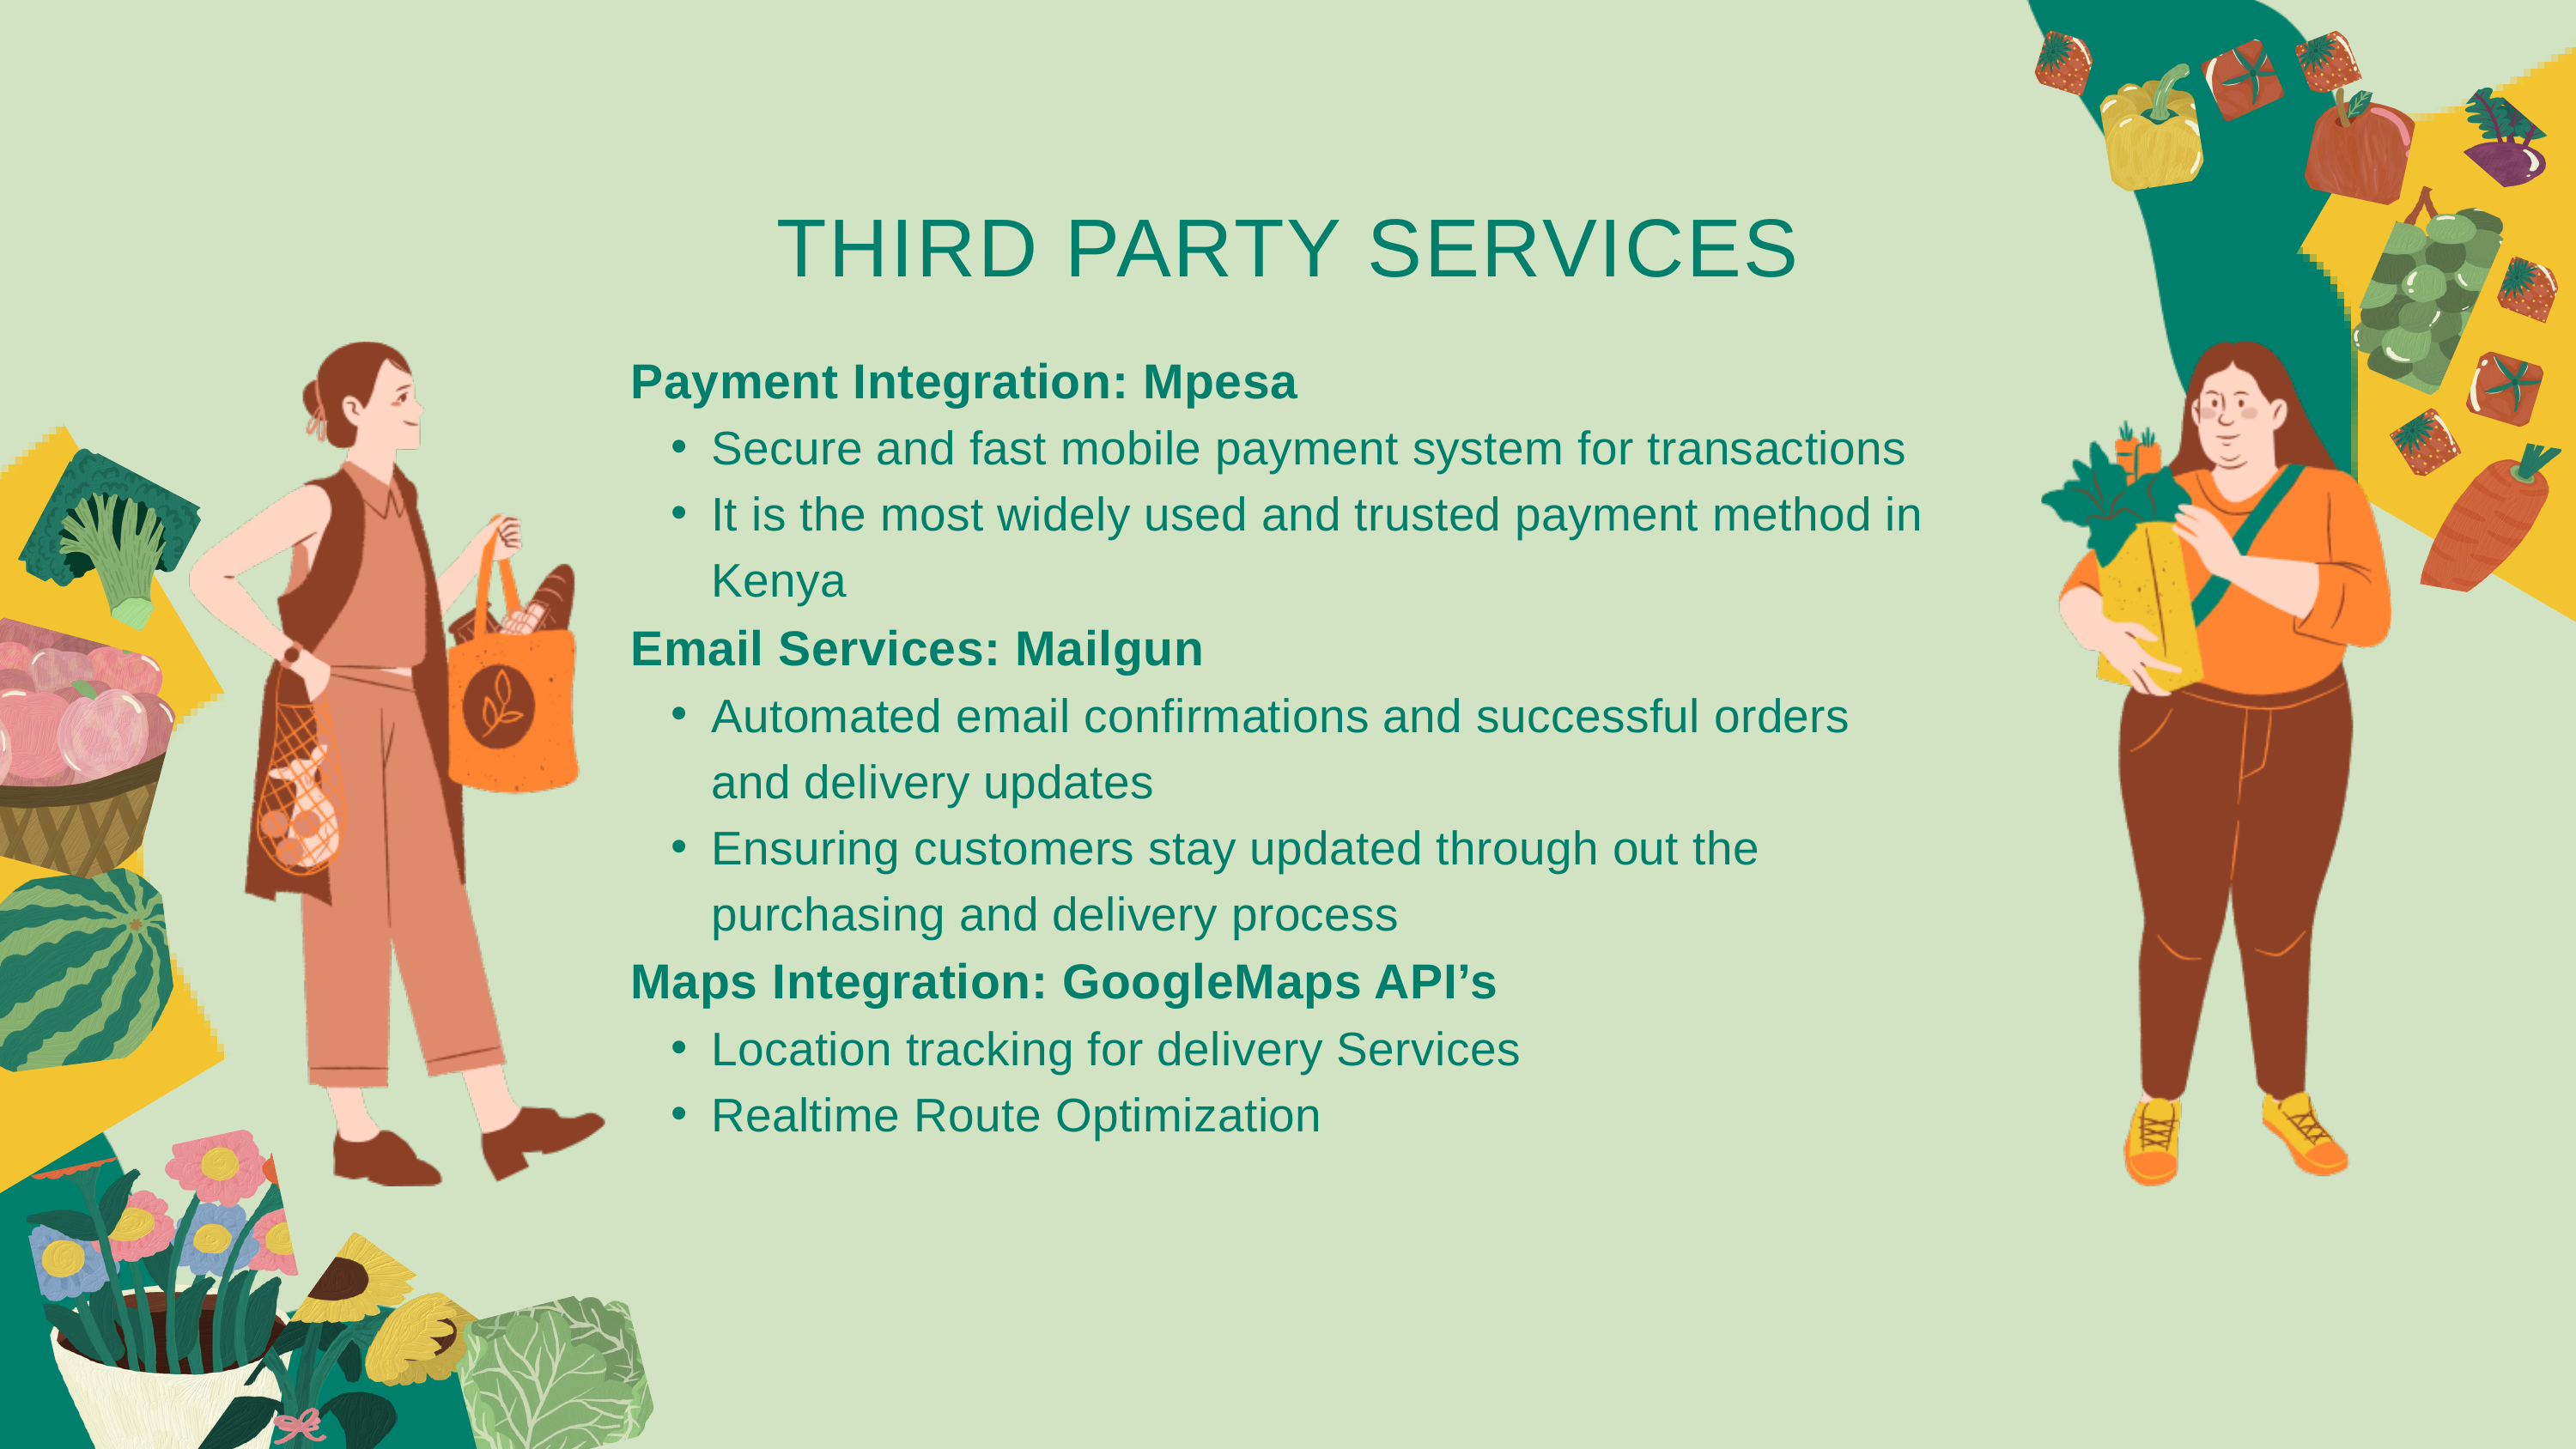

THIRD PARTY SERVICES

Payment Integration: Mpesa
Secure and fast mobile payment system for transactions
It is the most widely used and trusted payment method in Kenya
Email Services: Mailgun
Automated email confirmations and successful orders and delivery updates
Ensuring customers stay updated through out the purchasing and delivery process
Maps Integration: GoogleMaps API’s
Location tracking for delivery Services
Realtime Route Optimization